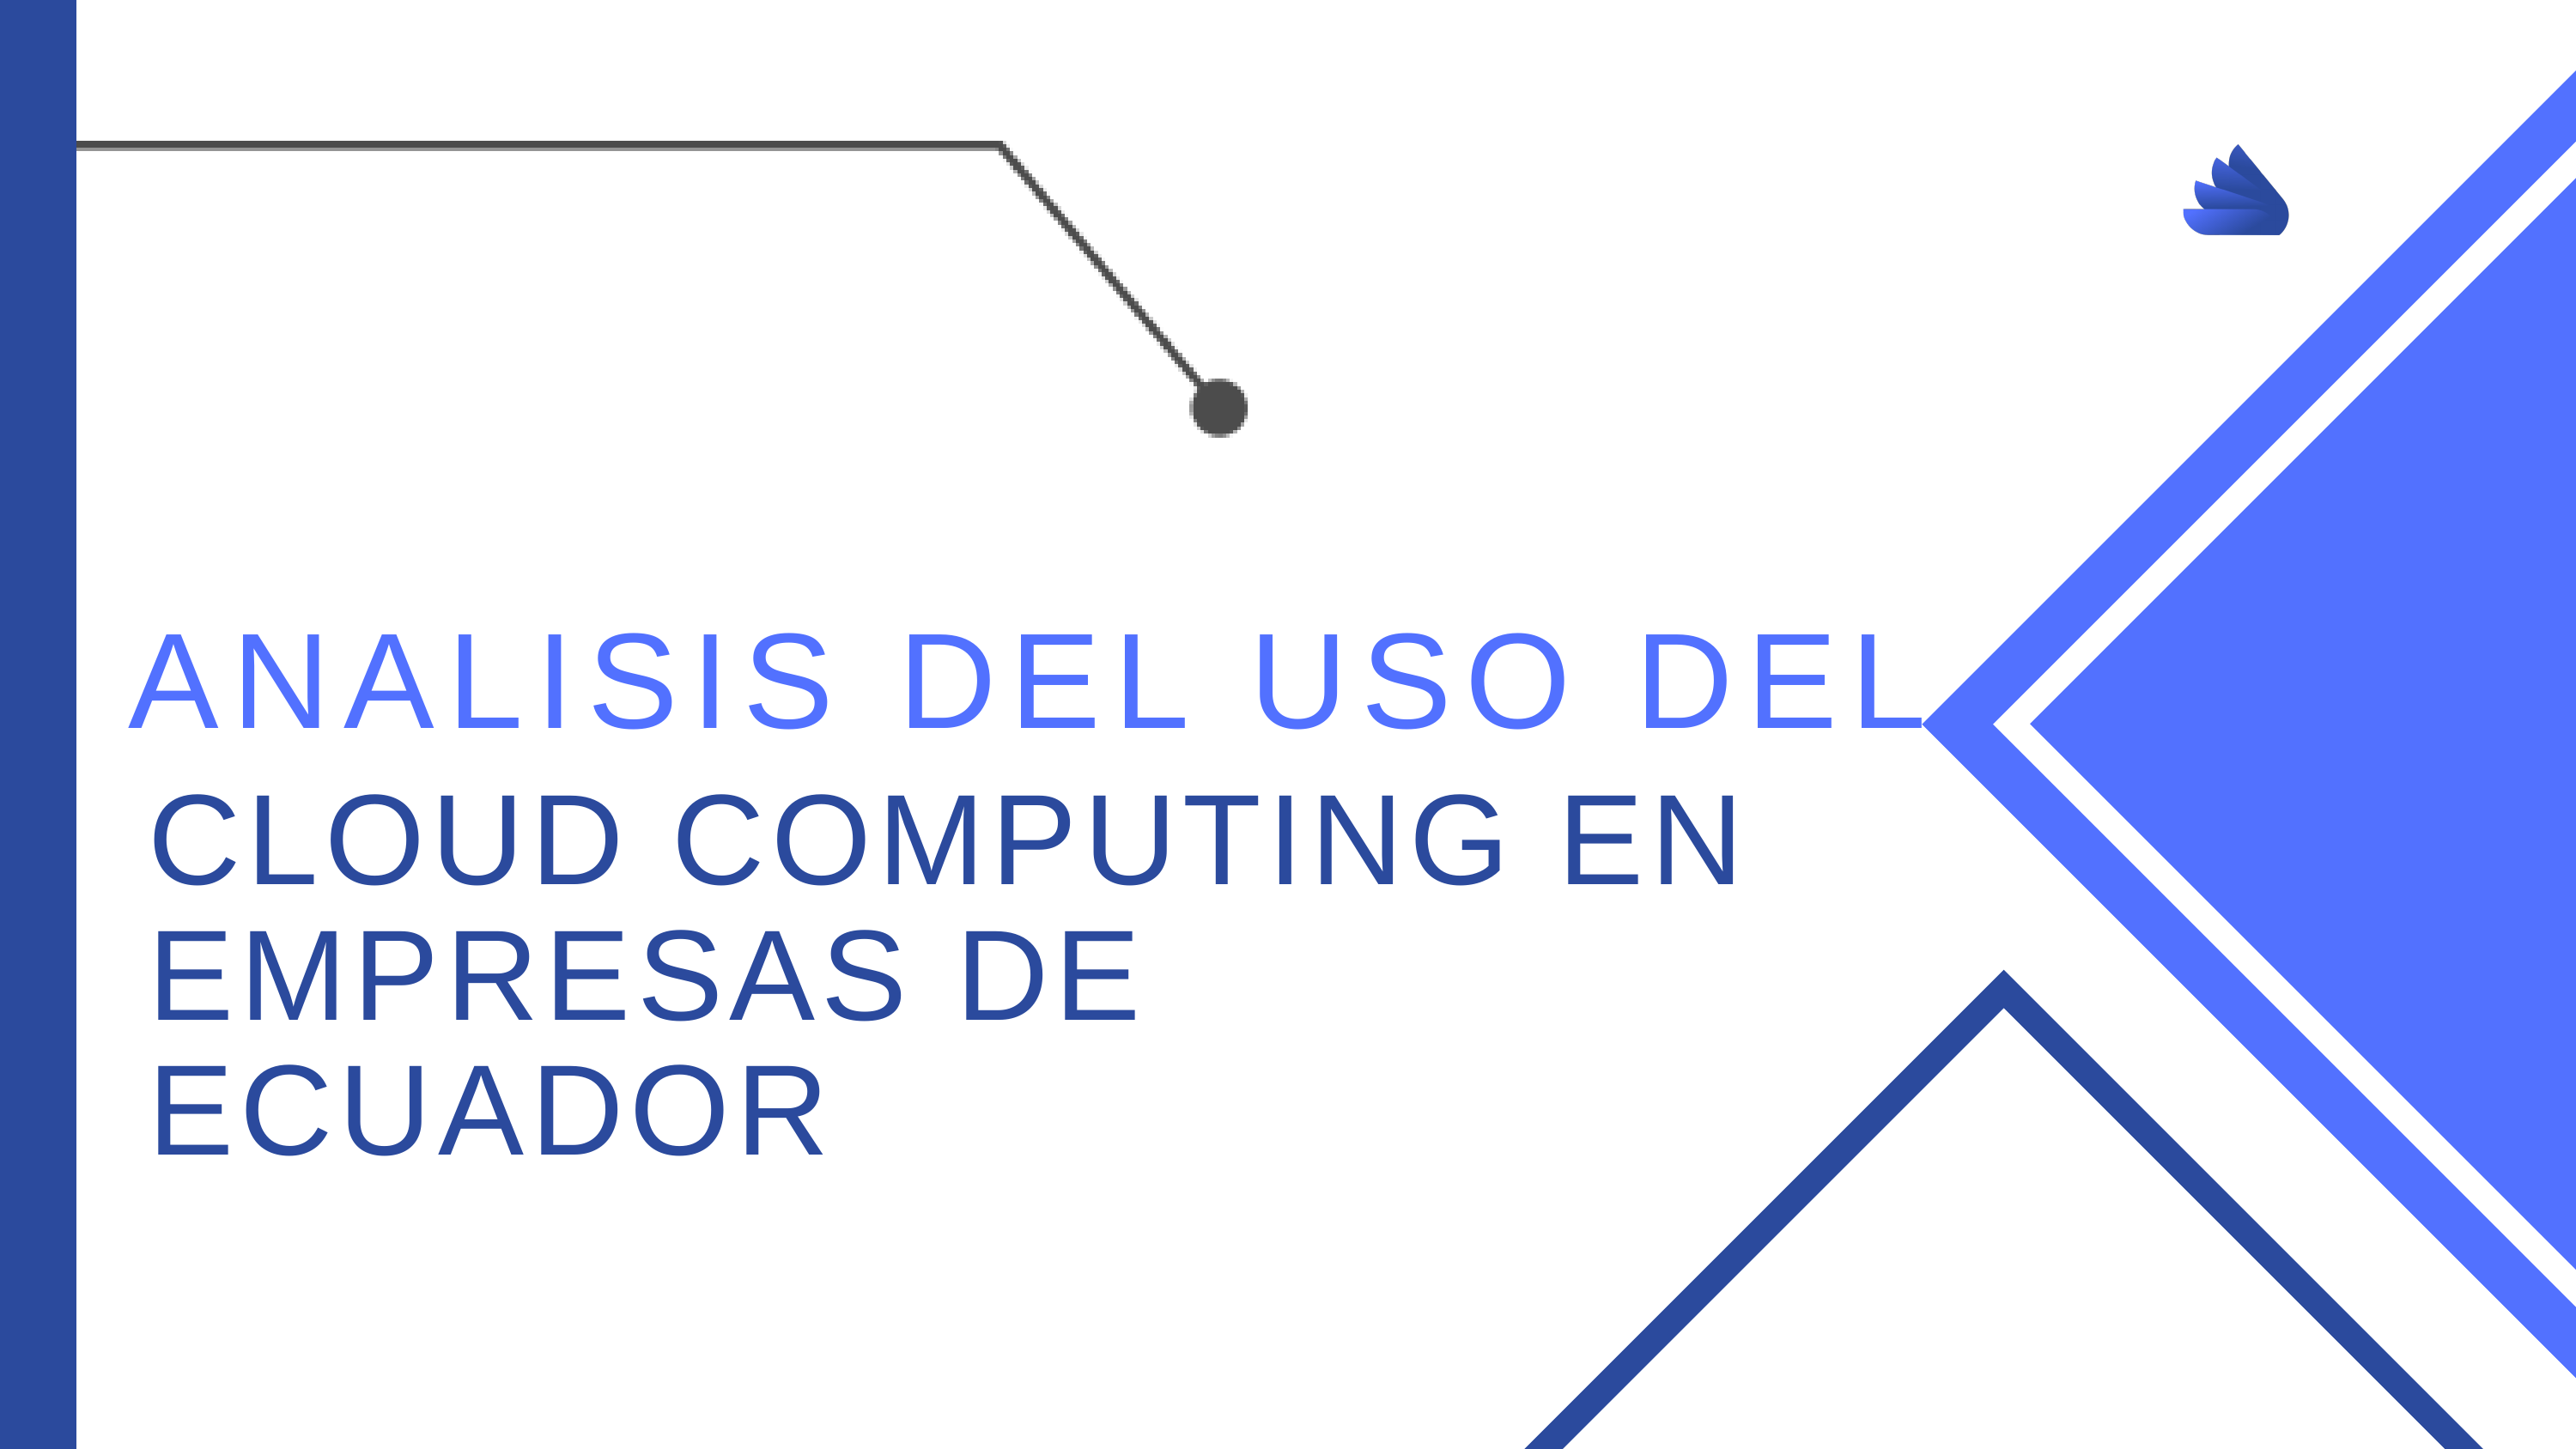

ANALISIS DEL USO DEL
CLOUD COMPUTING EN EMPRESAS DE ECUADOR